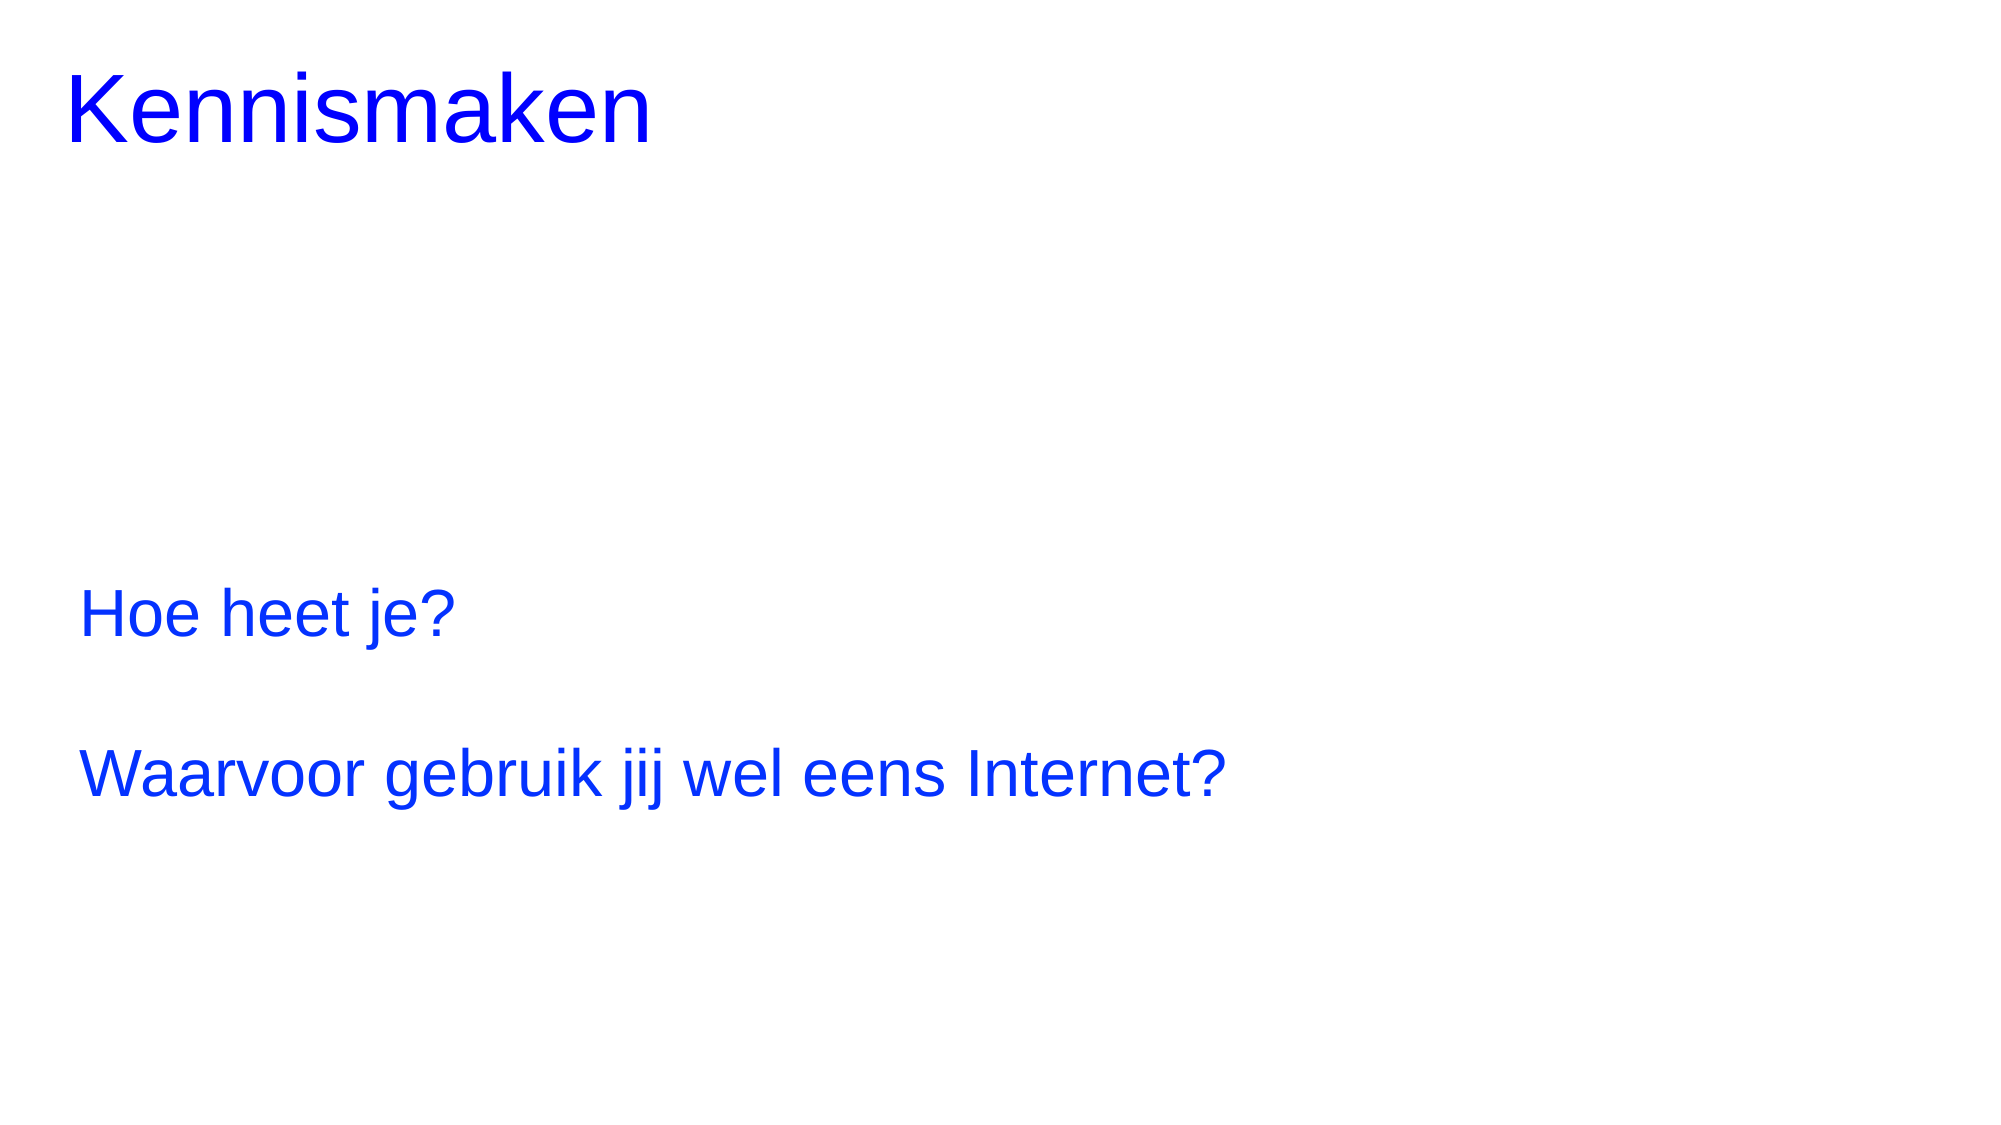

# Kennismaken
Hoe heet je?

Waarvoor gebruik jij wel eens Internet?